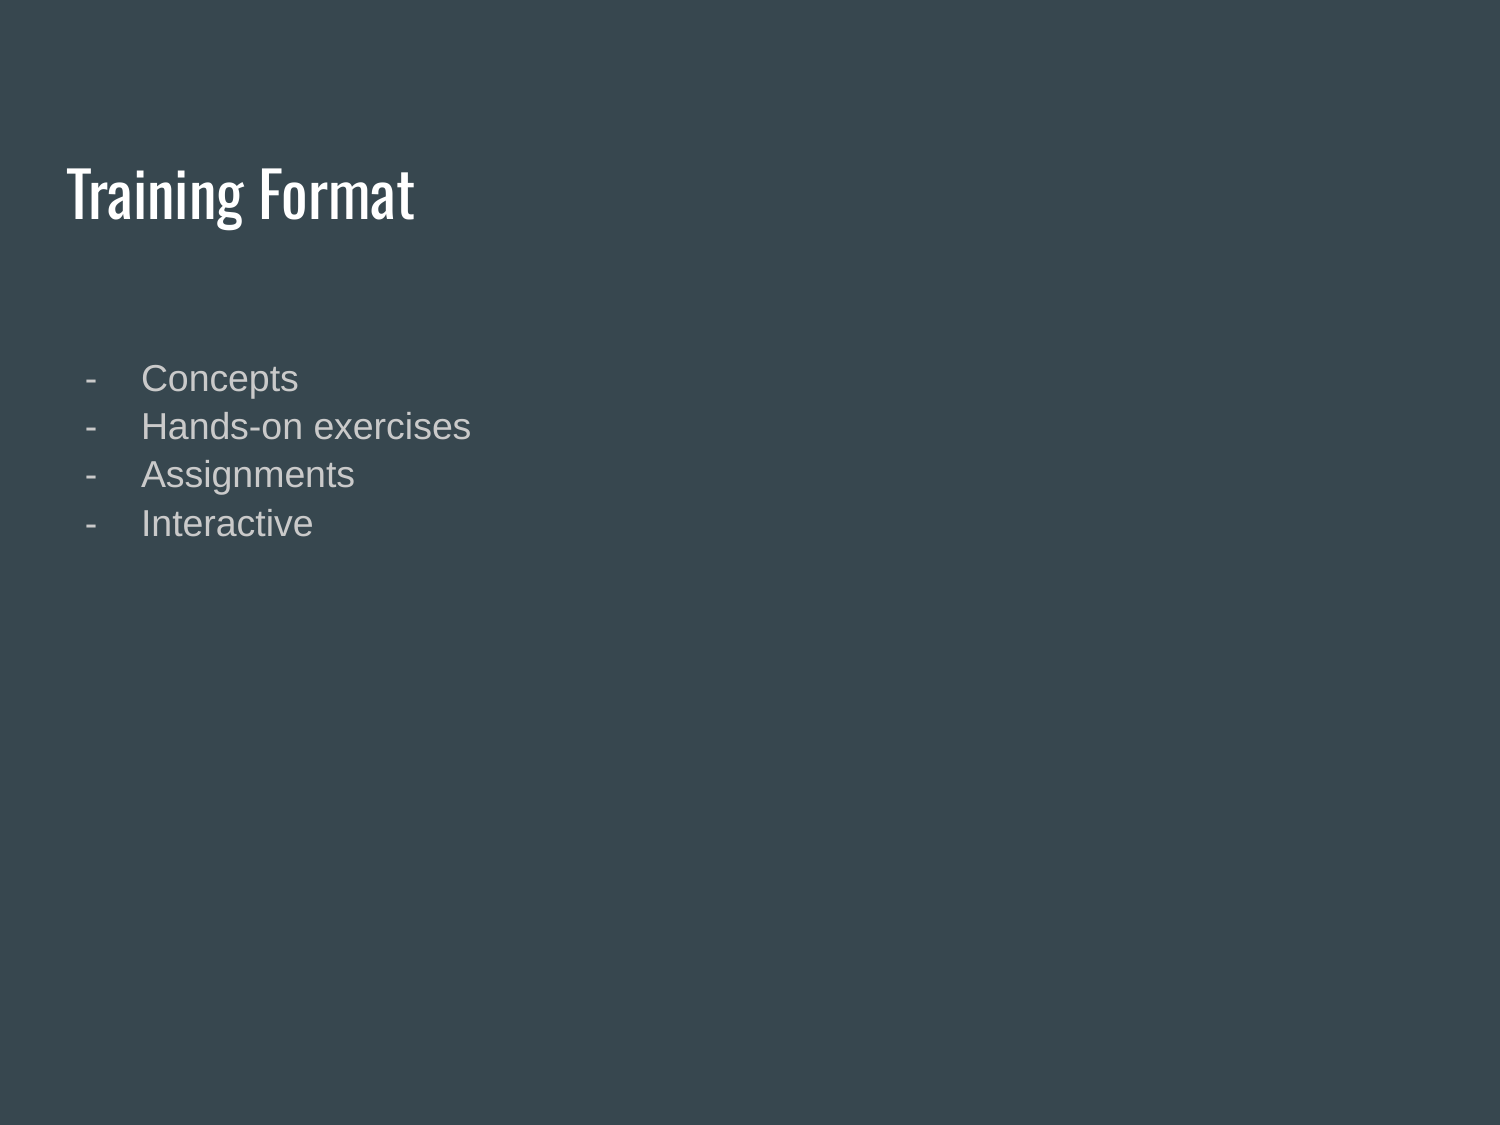

# Training Format
Concepts
Hands-on exercises
Assignments
Interactive